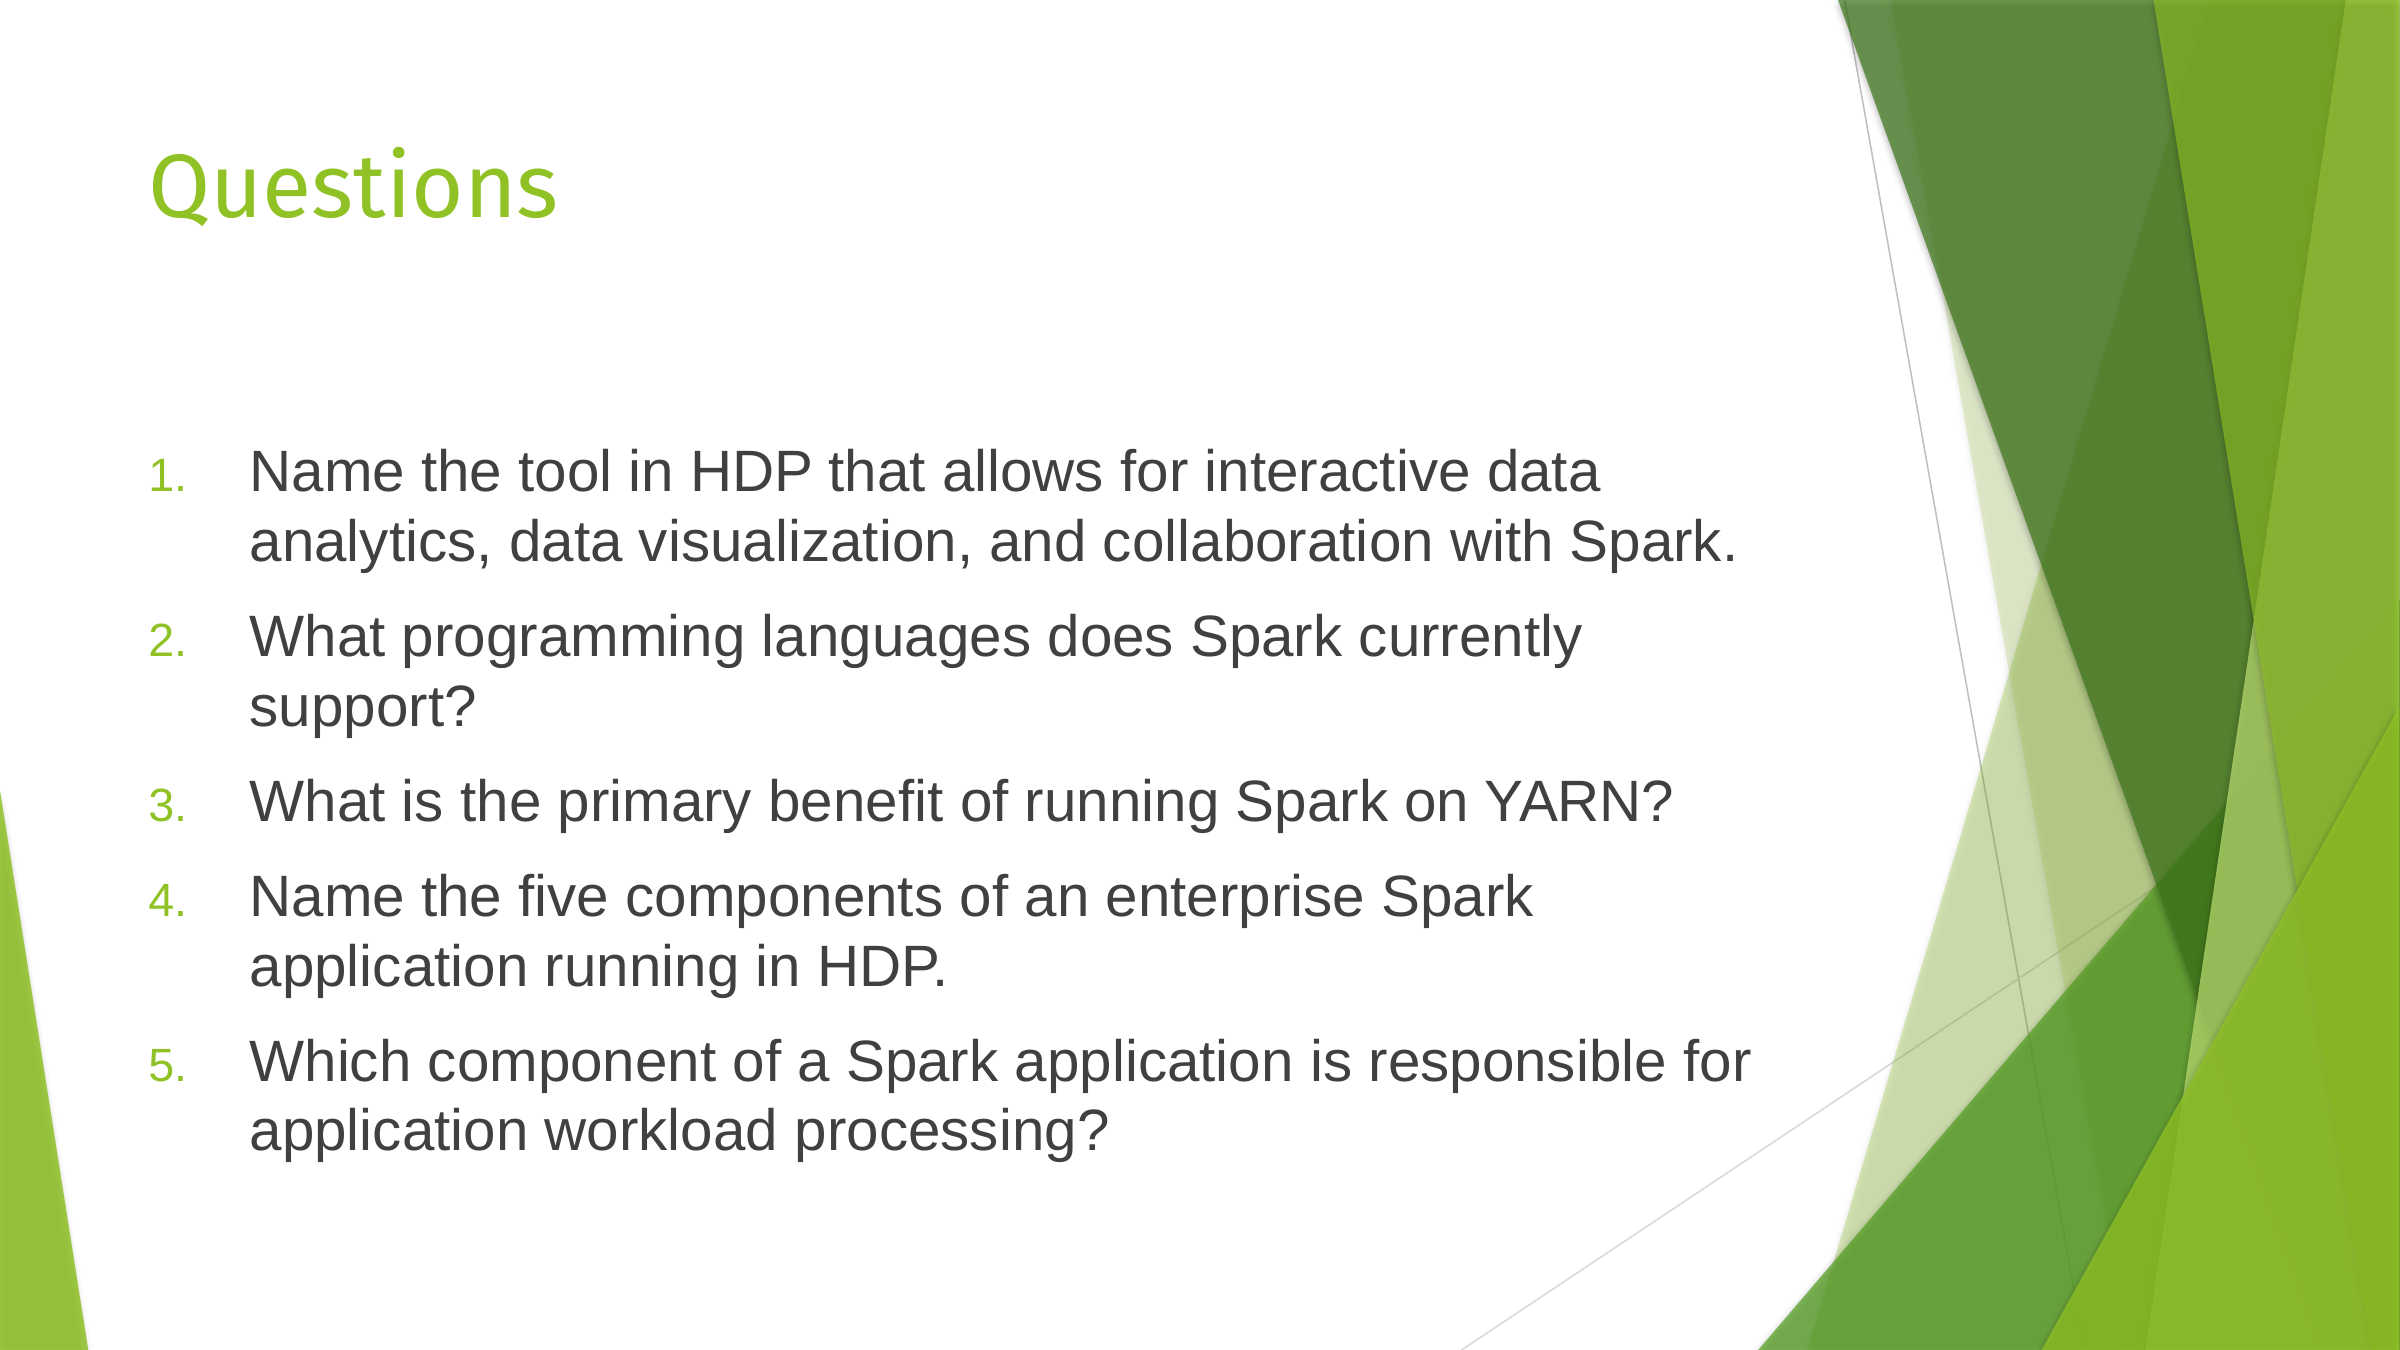

# Questions
Name the tool in HDP that allows for interactive data analytics, data visualization, and collaboration with Spark.
What programming languages does Spark currently support?
What is the primary benefit of running Spark on YARN?
Name the five components of an enterprise Spark application running in HDP.
Which component of a Spark application is responsible for application workload processing?